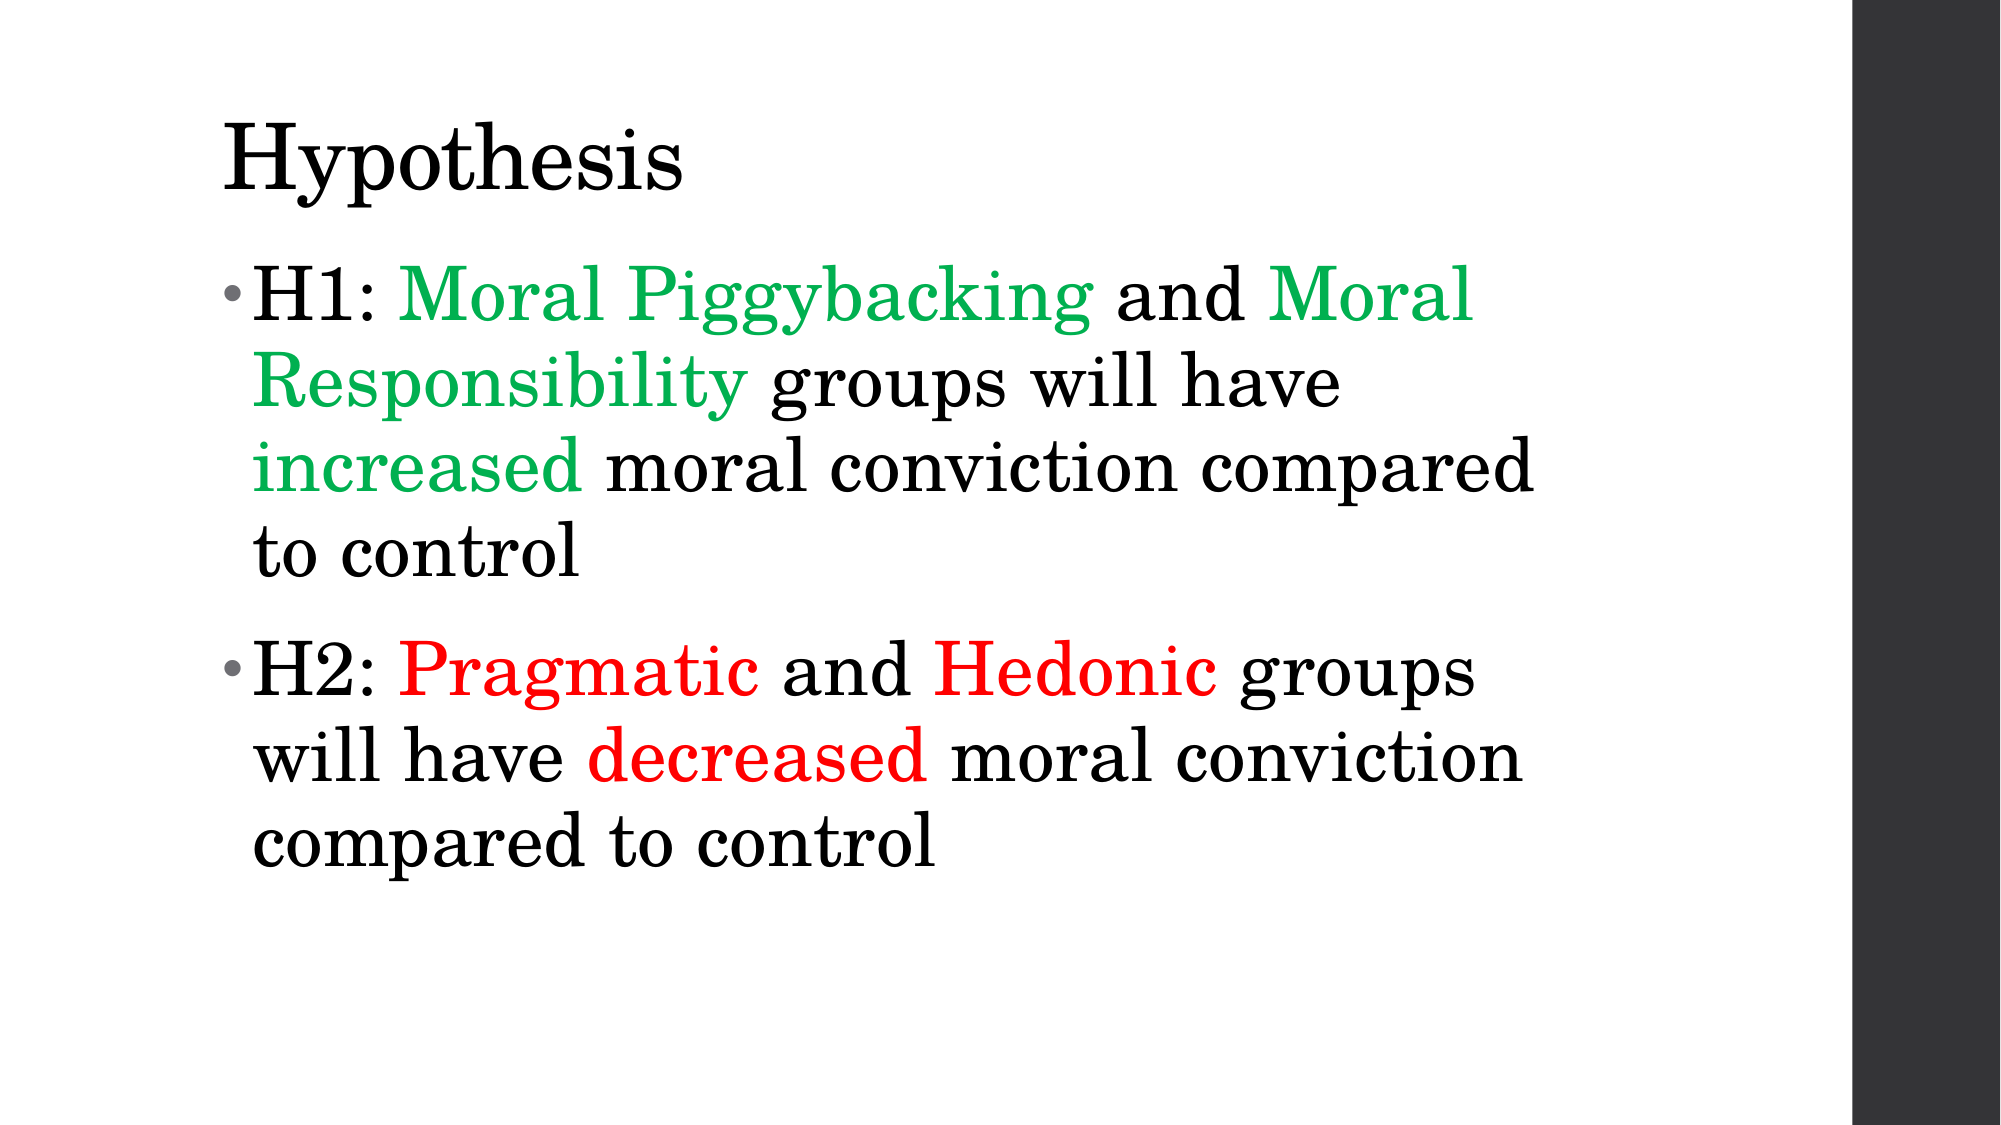

# Hypothesis
H1: Moral Piggybacking and Moral Responsibility groups will have increased moral conviction compared to control
H2: Pragmatic and Hedonic groups will have decreased moral conviction compared to control